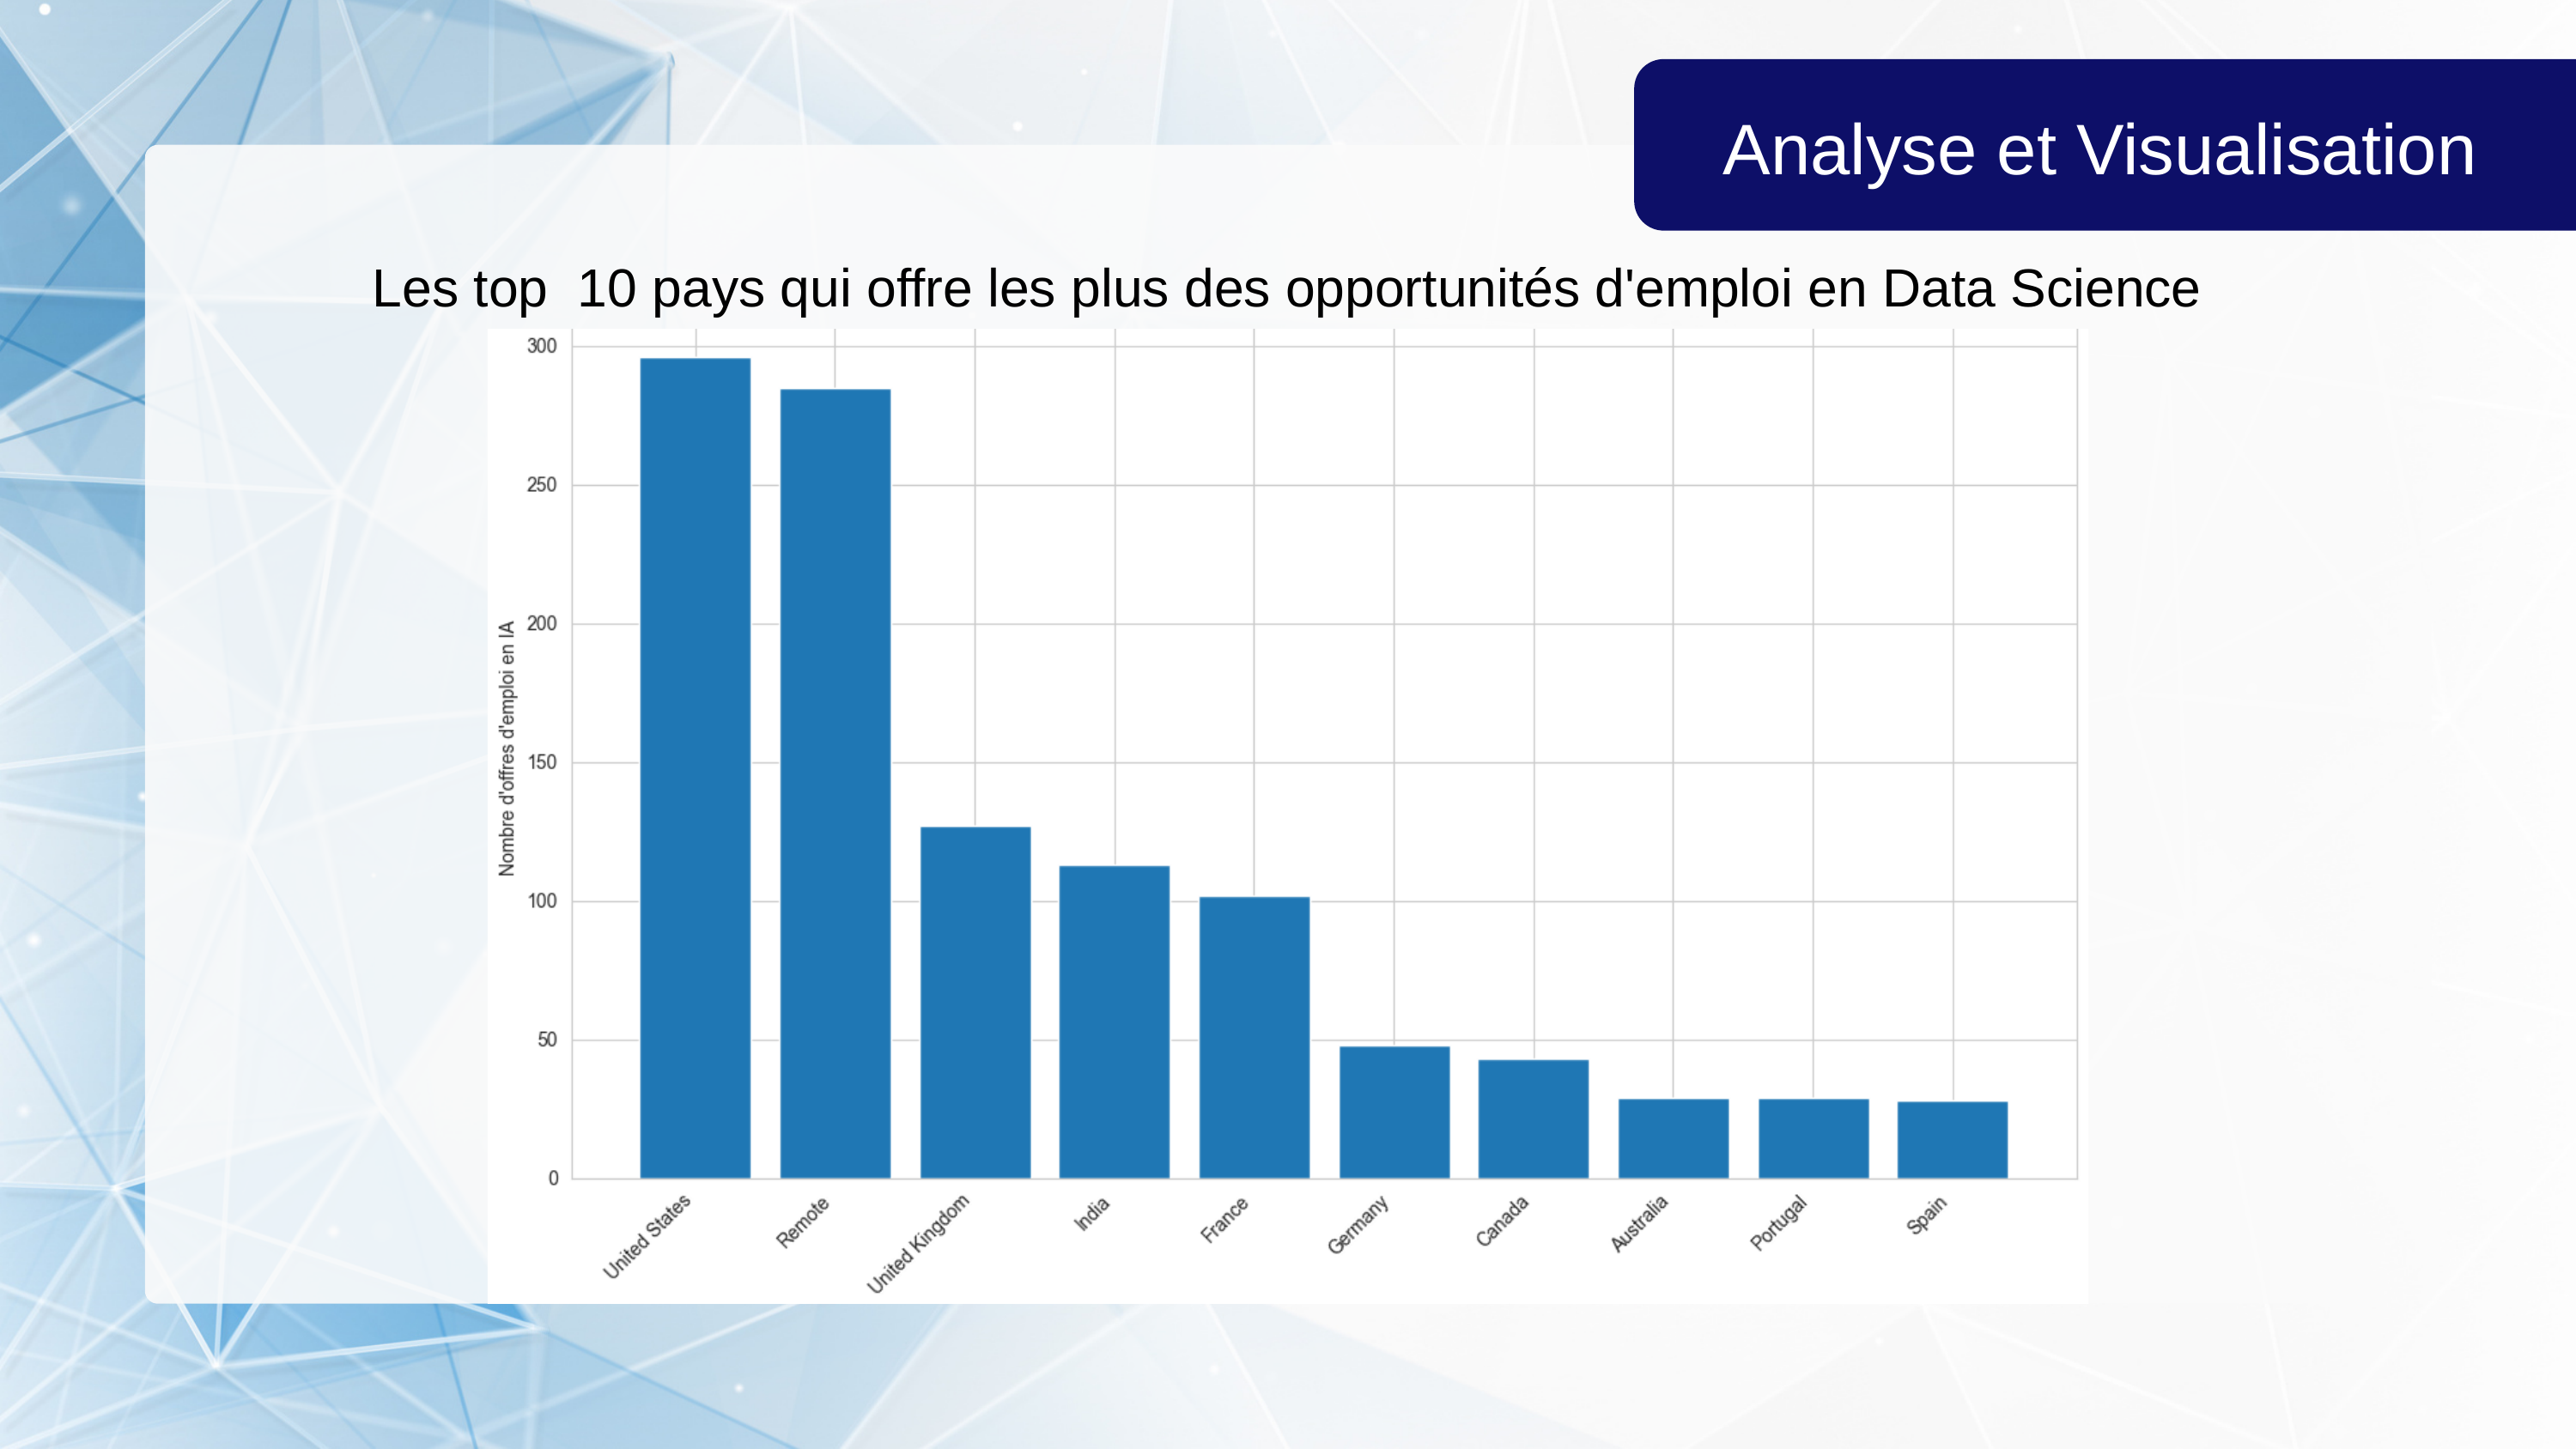

Analyse et Visualisation

Les top  10 pays qui offre les plus des opportunités d'emploi en Data Science